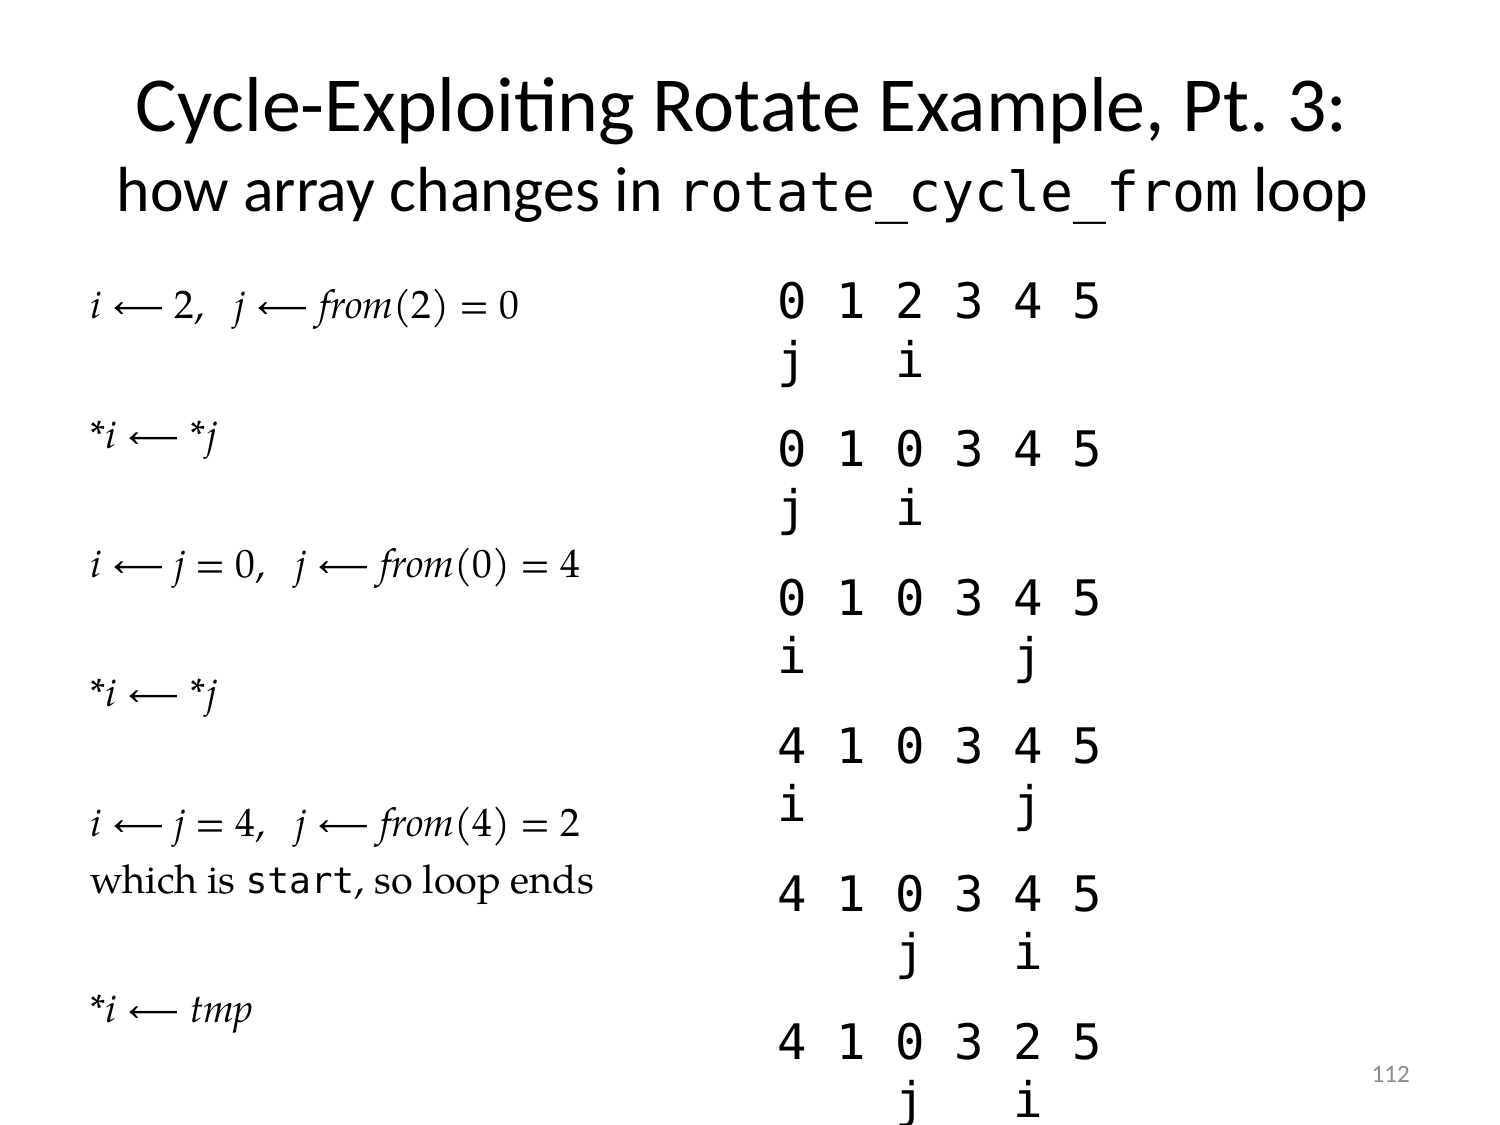

# Cycle-Exploiting Rotate Example, Pt. 3: how array changes in rotate_cycle_from loop
i ⟵ 2,   j ⟵ from(2) = 0

*i ⟵ *j

i ⟵ j = 0,   j ⟵ from(0) = 4

*i ⟵ *j

i ⟵ j = 4,   j ⟵ from(4) = 2
which is start, so loop ends

*i ⟵ tmp

0 1 2 3 4 5
j   i
0 1 0 3 4 5
j   i
0 1 0 3 4 5
i       j
4 1 0 3 4 5
i       j
4 1 0 3 4 5
    j   i
4 1 0 3 2 5
    j   i
112